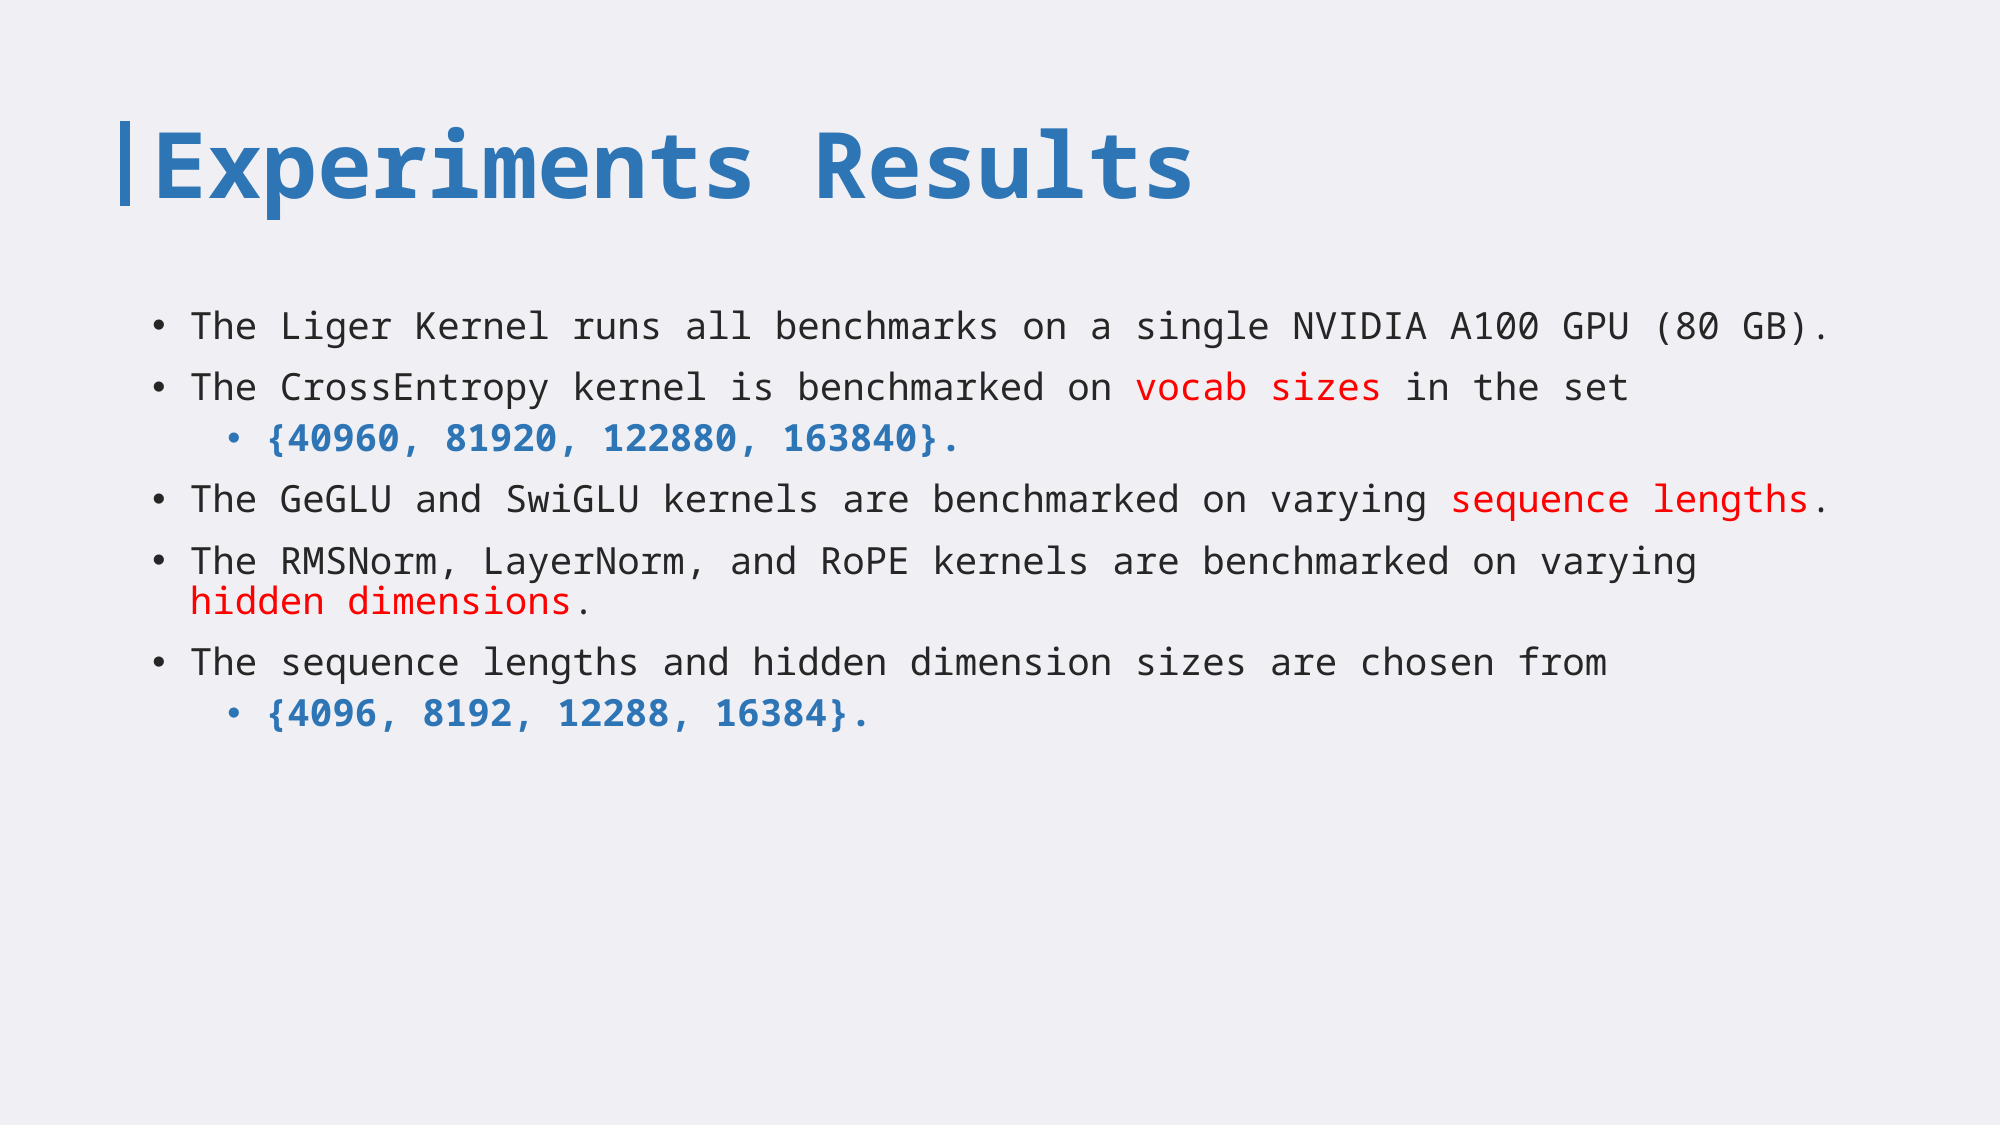

# Experiments Results
The Liger Kernel runs all benchmarks on a single NVIDIA A100 GPU (80 GB).
The CrossEntropy kernel is benchmarked on vocab sizes in the set
{40960, 81920, 122880, 163840}.
The GeGLU and SwiGLU kernels are benchmarked on varying sequence lengths.
The RMSNorm, LayerNorm, and RoPE kernels are benchmarked on varying hidden dimensions.
The sequence lengths and hidden dimension sizes are chosen from
{4096, 8192, 12288, 16384}.